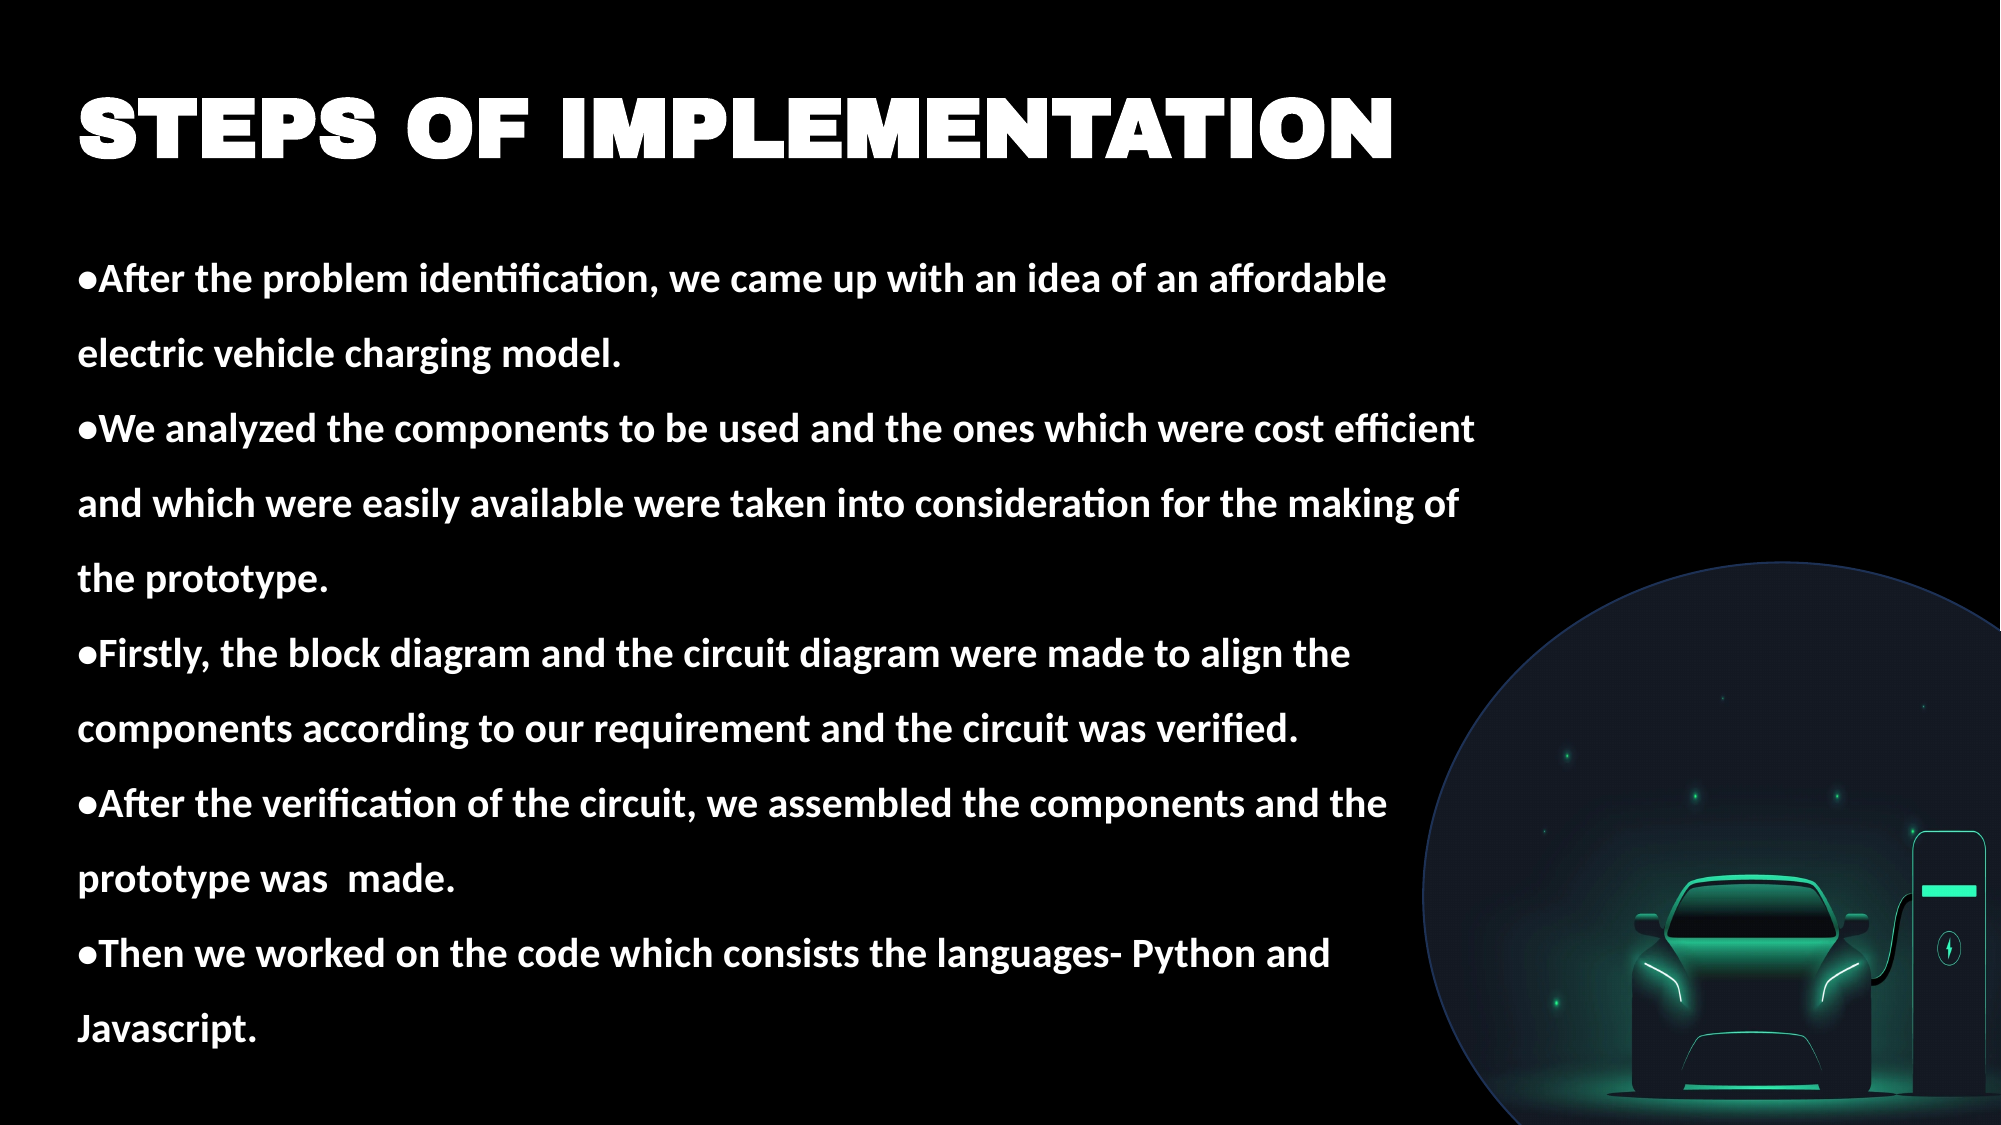

STEPS OF IMPLEMENTATION
•After the problem identification, we came up with an idea of an affordable electric vehicle charging model.
•We analyzed the components to be used and the ones which were cost efficient and which were easily available were taken into consideration for the making of the prototype.
•Firstly, the block diagram and the circuit diagram were made to align the components according to our requirement and the circuit was verified.
•After the verification of the circuit, we assembled the components and the prototype was  made.
•Then we worked on the code which consists the languages- Python and Javascript.